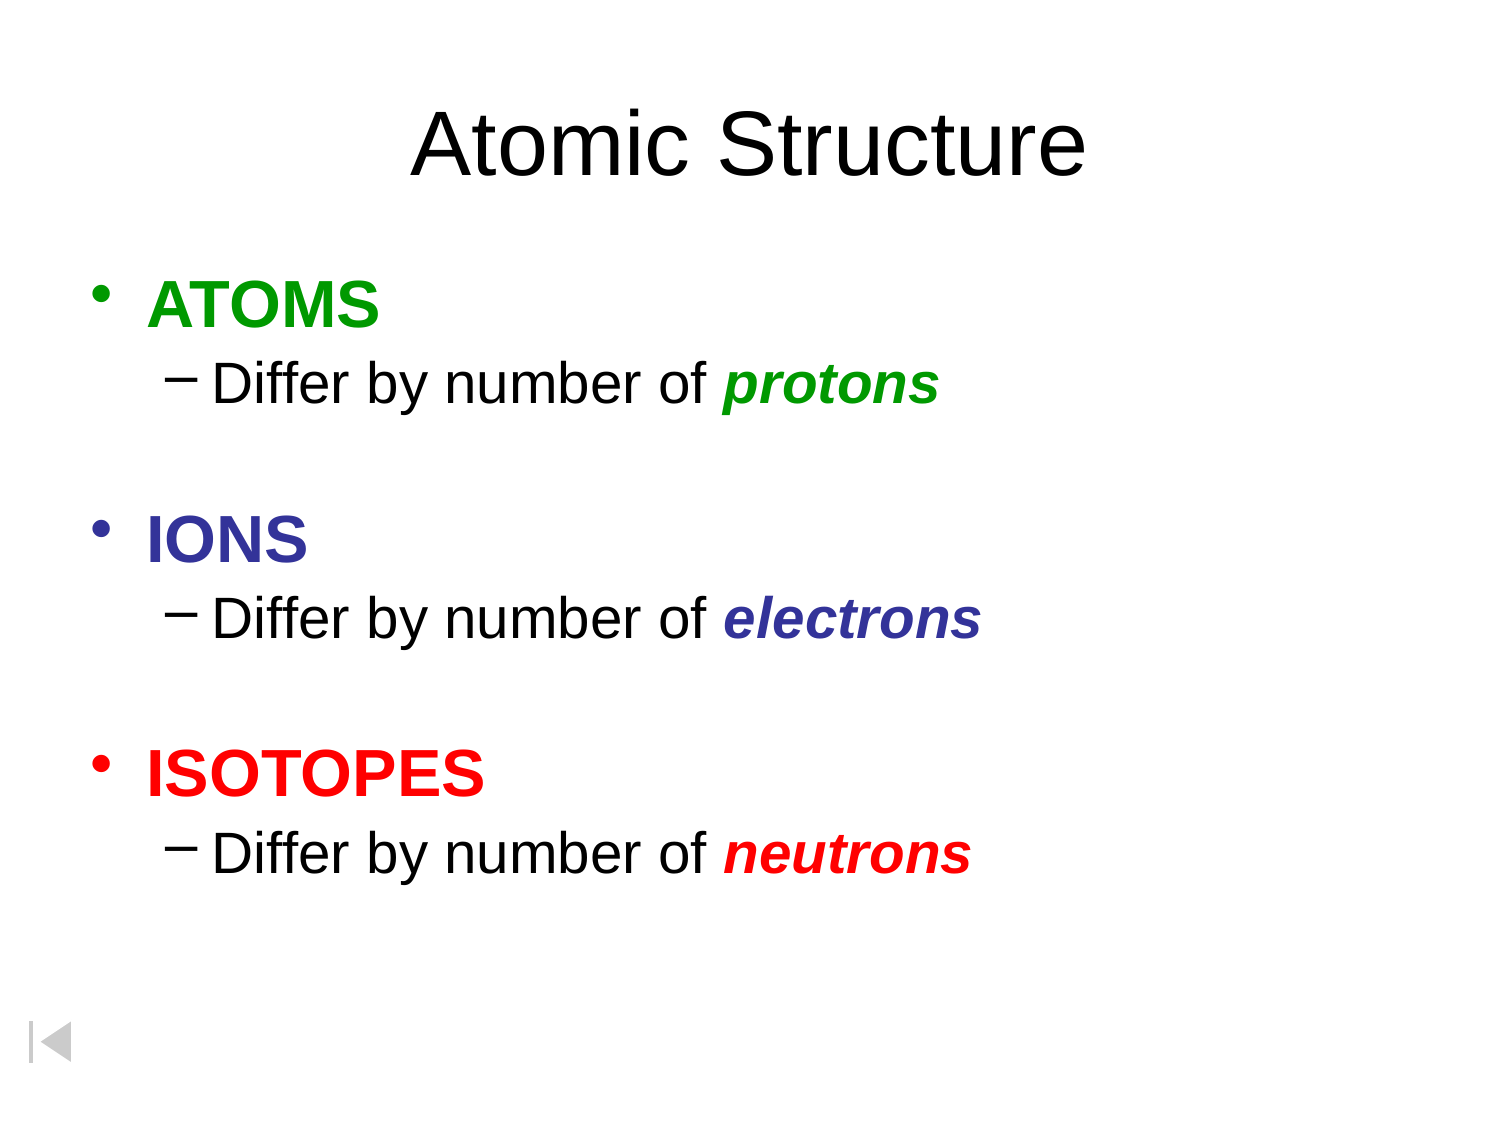

# Atomic Structure
ATOMS
Differ by number of protons

IONS
Differ by number of electrons

ISOTOPES
Differ by number of neutrons